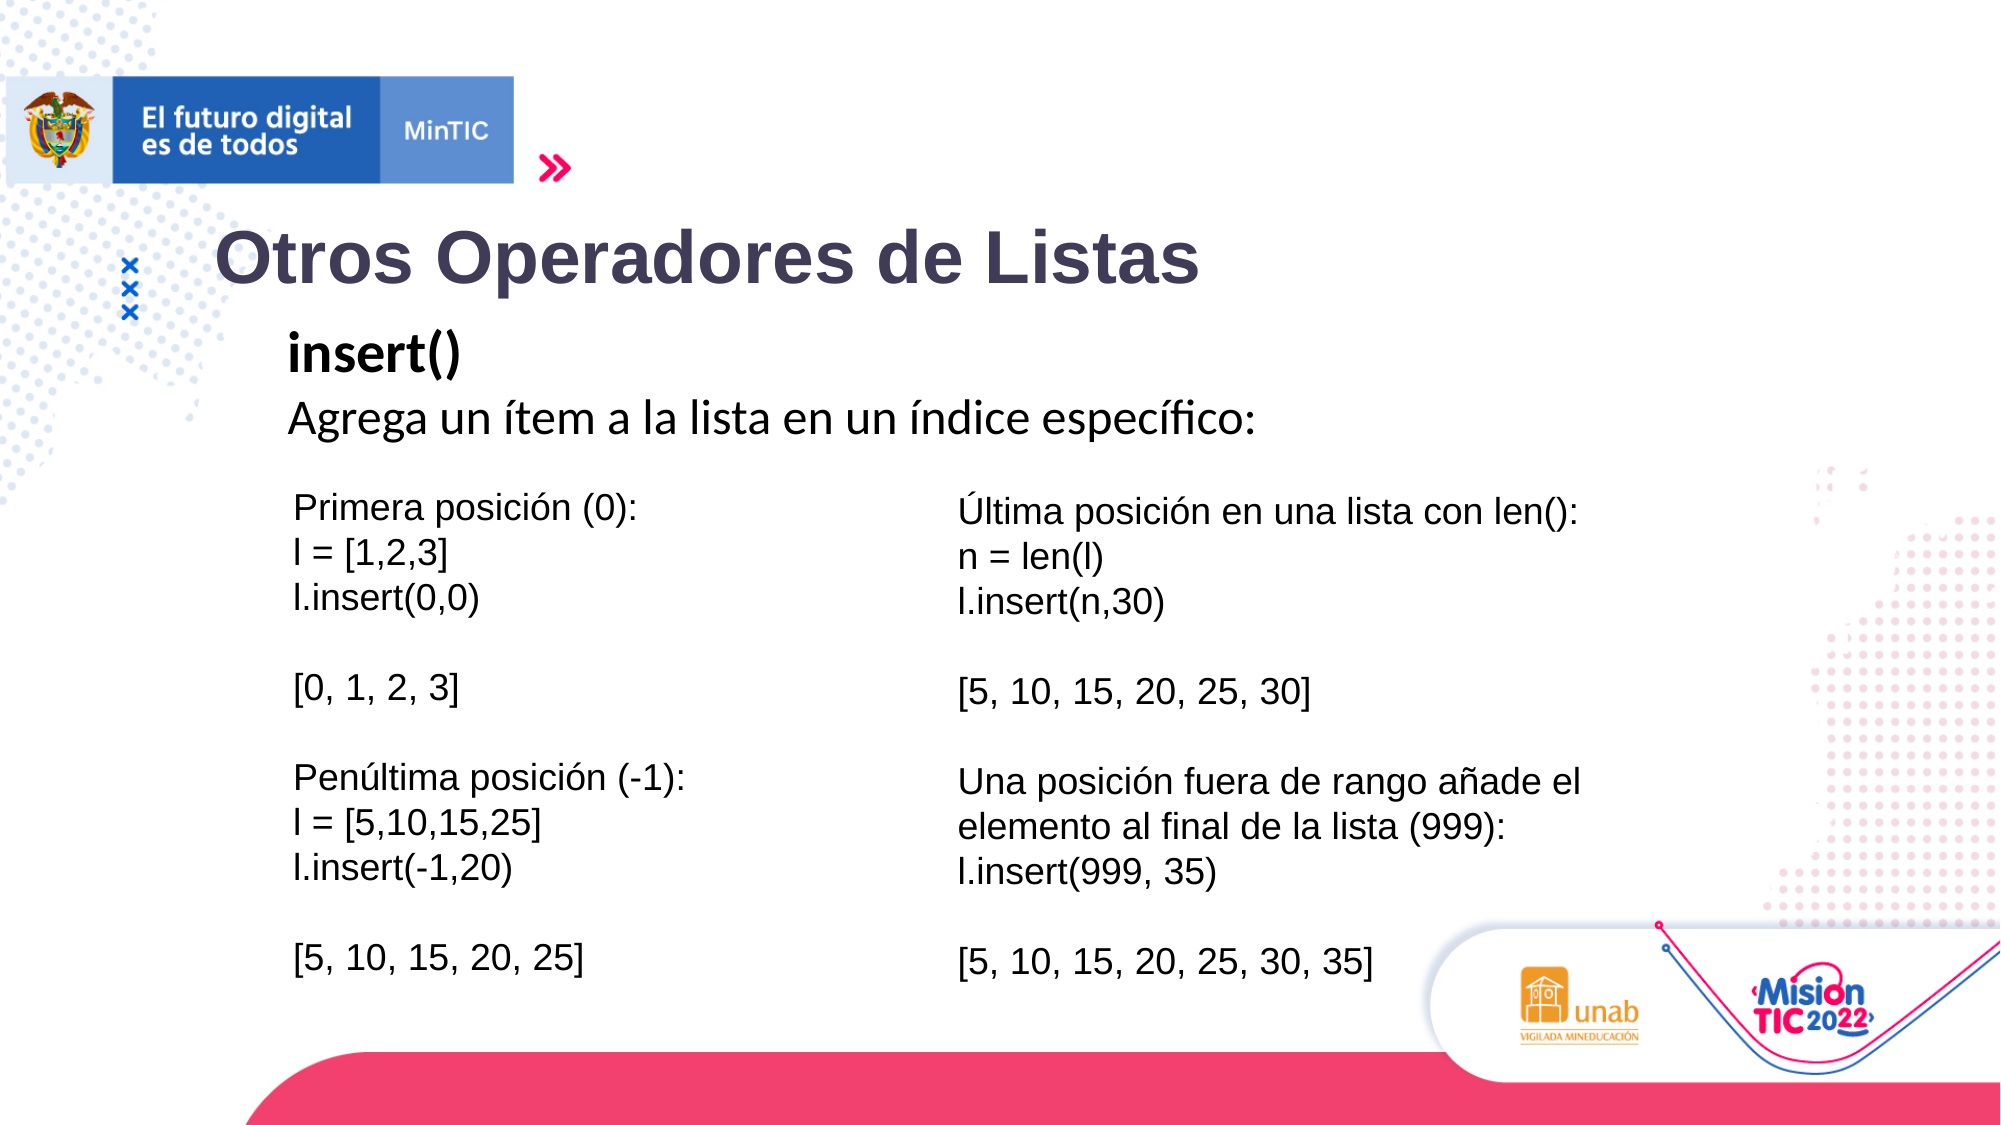

Otros Operadores de Listas
insert()
Agrega un ítem a la lista en un índice específico:
Primera posición (0):
l = [1,2,3]
l.insert(0,0)

[0, 1, 2, 3]

Penúltima posición (-1):
l = [5,10,15,25]
l.insert(-1,20)

[5, 10, 15, 20, 25]

Última posición en una lista con len():
n = len(l)
l.insert(n,30)

[5, 10, 15, 20, 25, 30]

Una posición fuera de rango añade el elemento al final de la lista (999):
l.insert(999, 35)

[5, 10, 15, 20, 25, 30, 35]